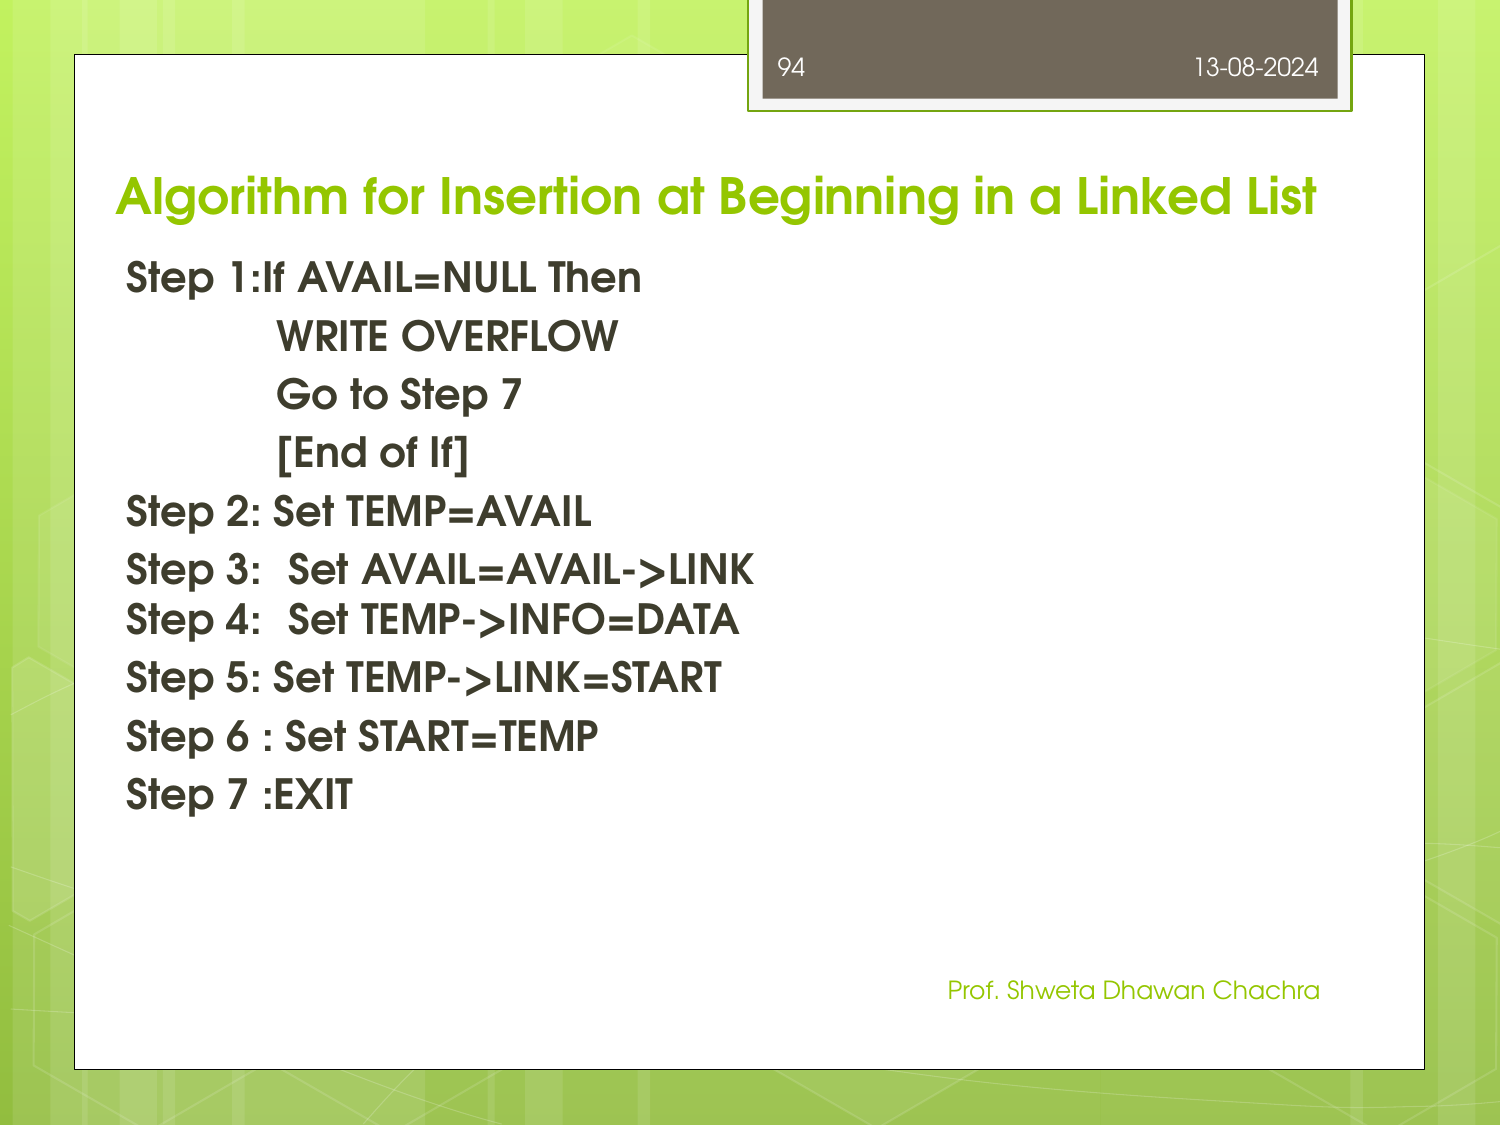

94
13-08-2024
# Algorithm for Insertion at Beginning in a Linked List
Step 1:If AVAIL=NULL Then
	WRITE OVERFLOW
	Go to Step 7
	[End of If]
Step 2: Set TEMP=AVAIL
Step 3:	 Set AVAIL=AVAIL->LINK
Step 4:	 Set TEMP->INFO=DATA
Step 5: Set TEMP->LINK=START
Step 6 : Set START=TEMP
Step 7 :EXIT

Prof. Shweta Dhawan Chachra